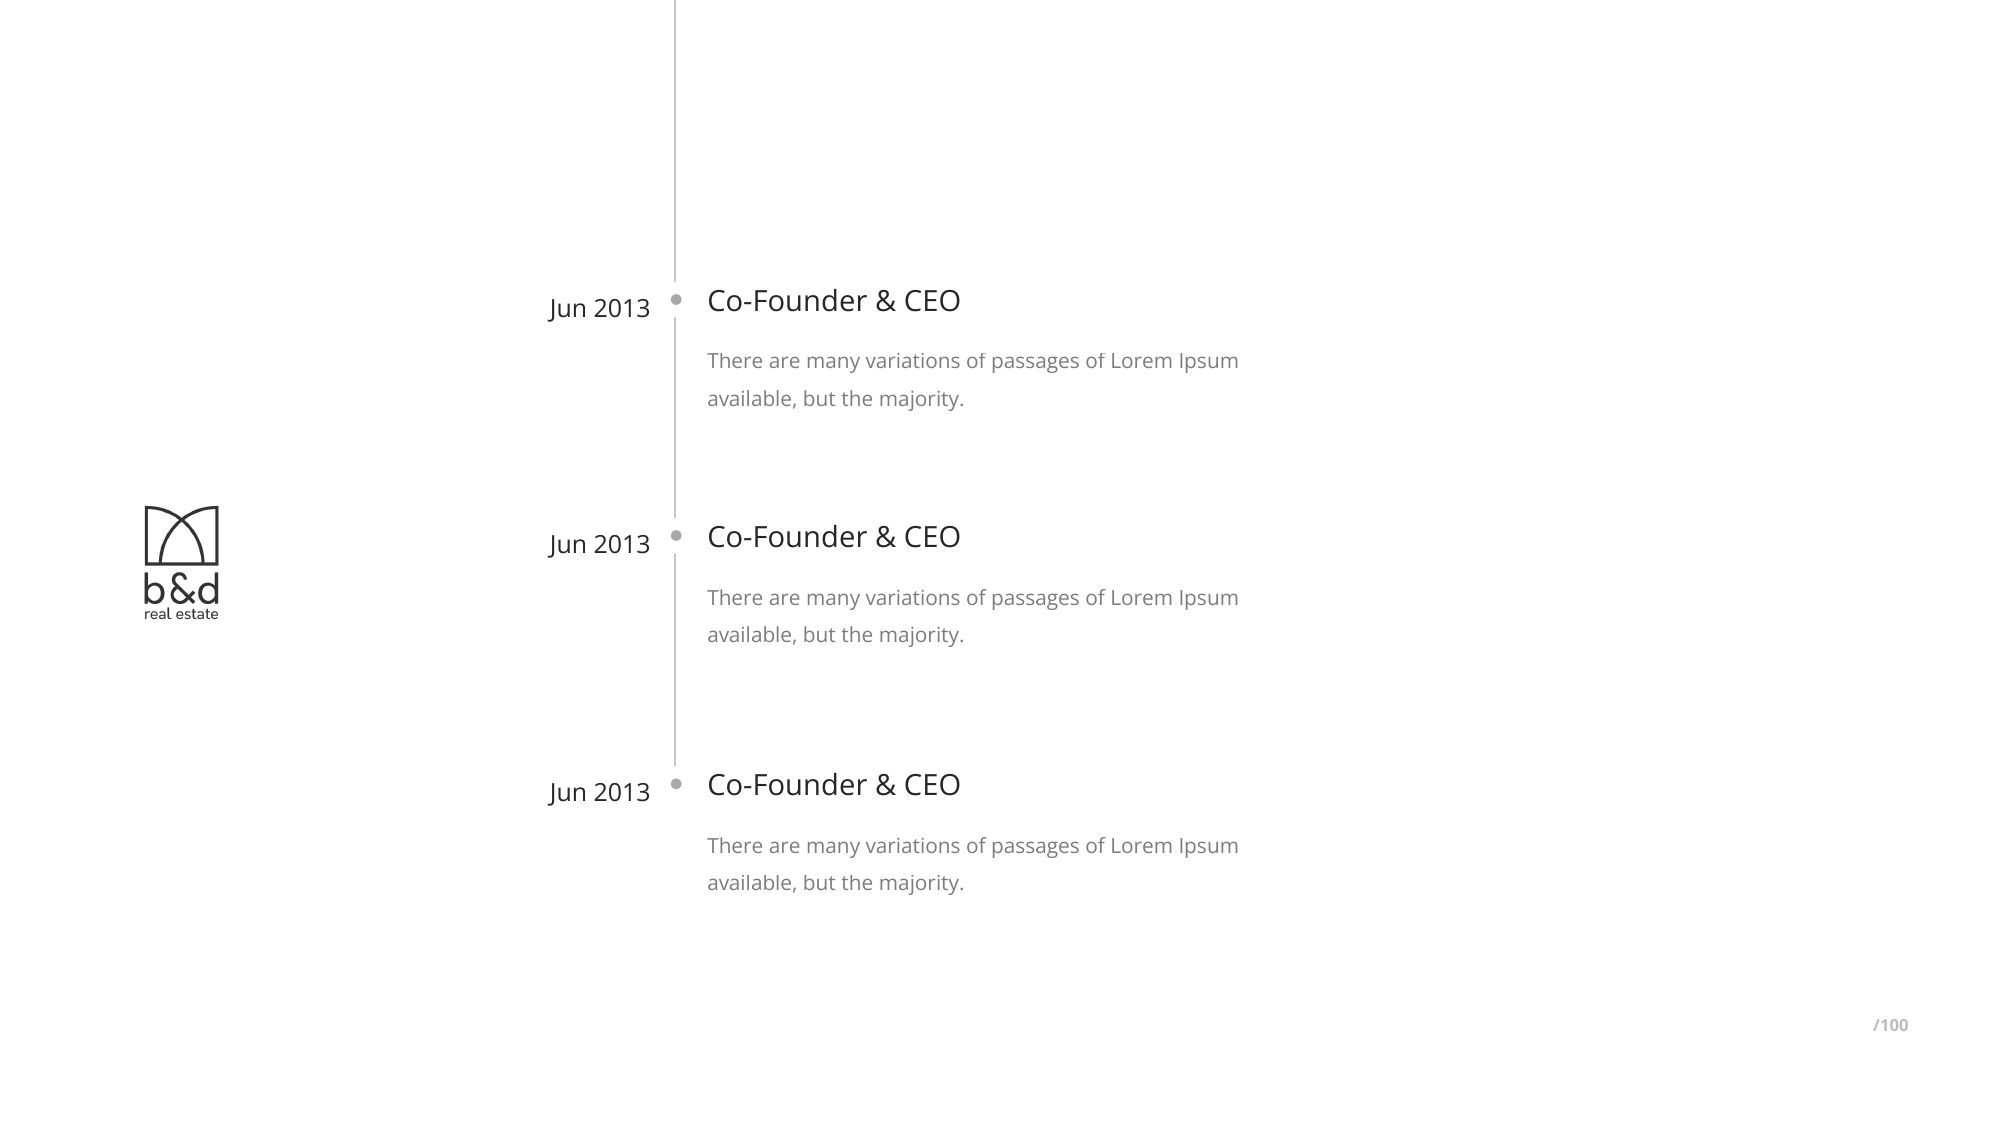

Jun 2013
Co-Founder & CEO

There are many variations of passages of Lorem Ipsum available, but the majority.
Jun 2013
Co-Founder & CEO

There are many variations of passages of Lorem Ipsum available, but the majority.
Jun 2013
Co-Founder & CEO

There are many variations of passages of Lorem Ipsum available, but the majority.